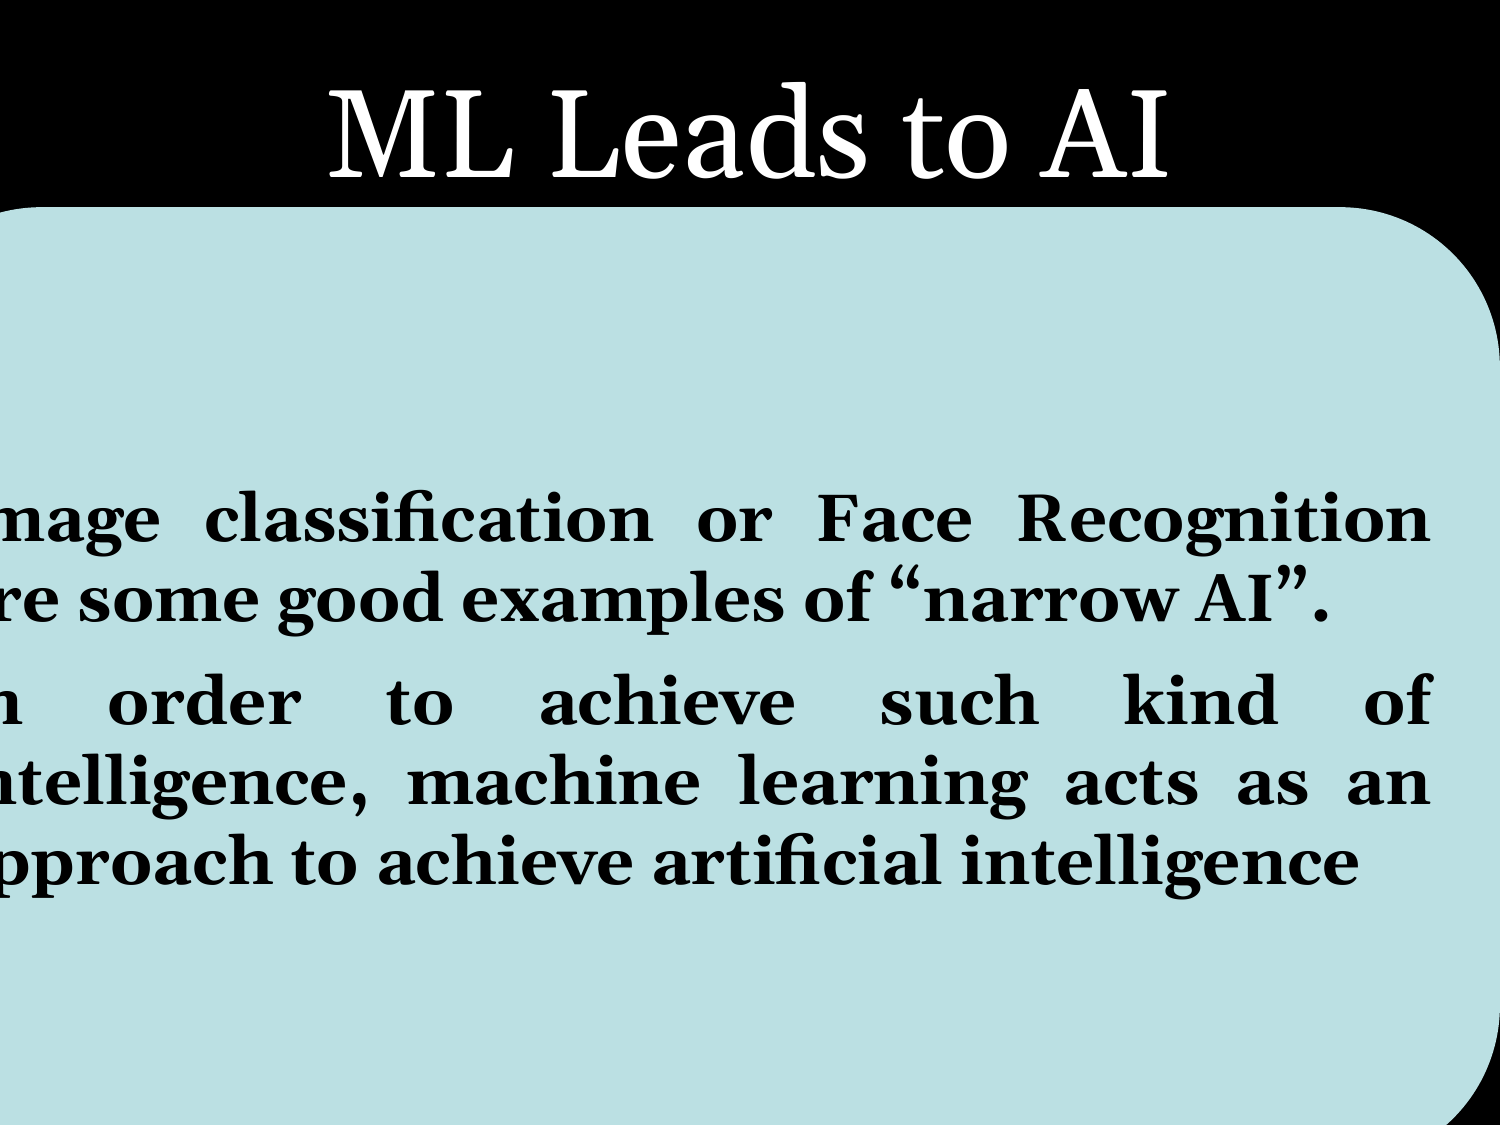

# ML Leads to AI
Image classification or Face Recognition are some good examples of “narrow AI”.
In order to achieve such kind of intelligence, machine learning acts as an approach to achieve artificial intelligence